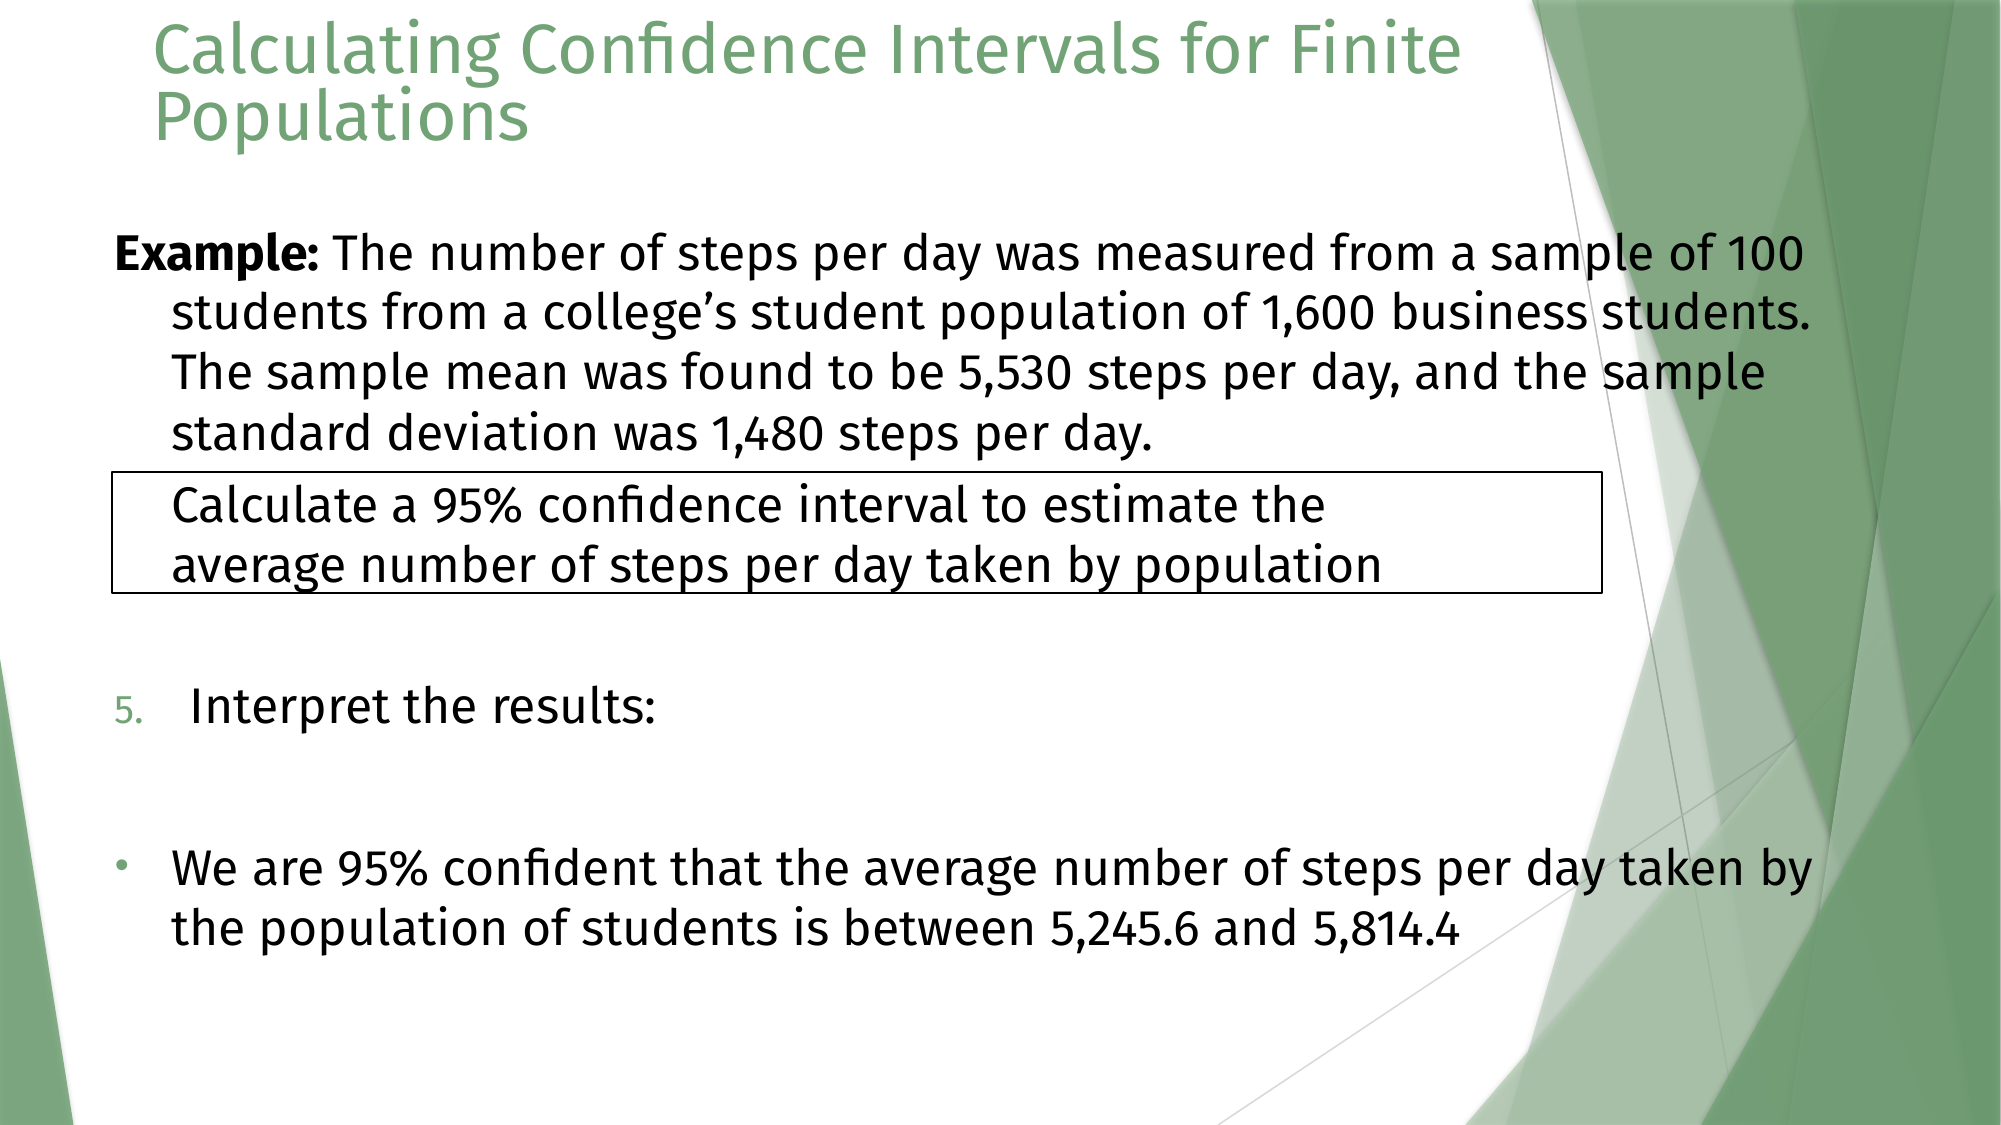

# Calculating Confidence Intervals for Finite Populations
Example: The number of steps per day was measured from a sample of 100 students from a college’s student population of 1,600 business students. The sample mean was found to be 5,530 steps per day, and the sample standard deviation was 1,480 steps per day.
	Calculate a 95% confidence interval to estimate the
	average number of steps per day taken by population

Interpret the results:

We are 95% confident that the average number of steps per day taken by the population of students is between 5,245.6 and 5,814.4